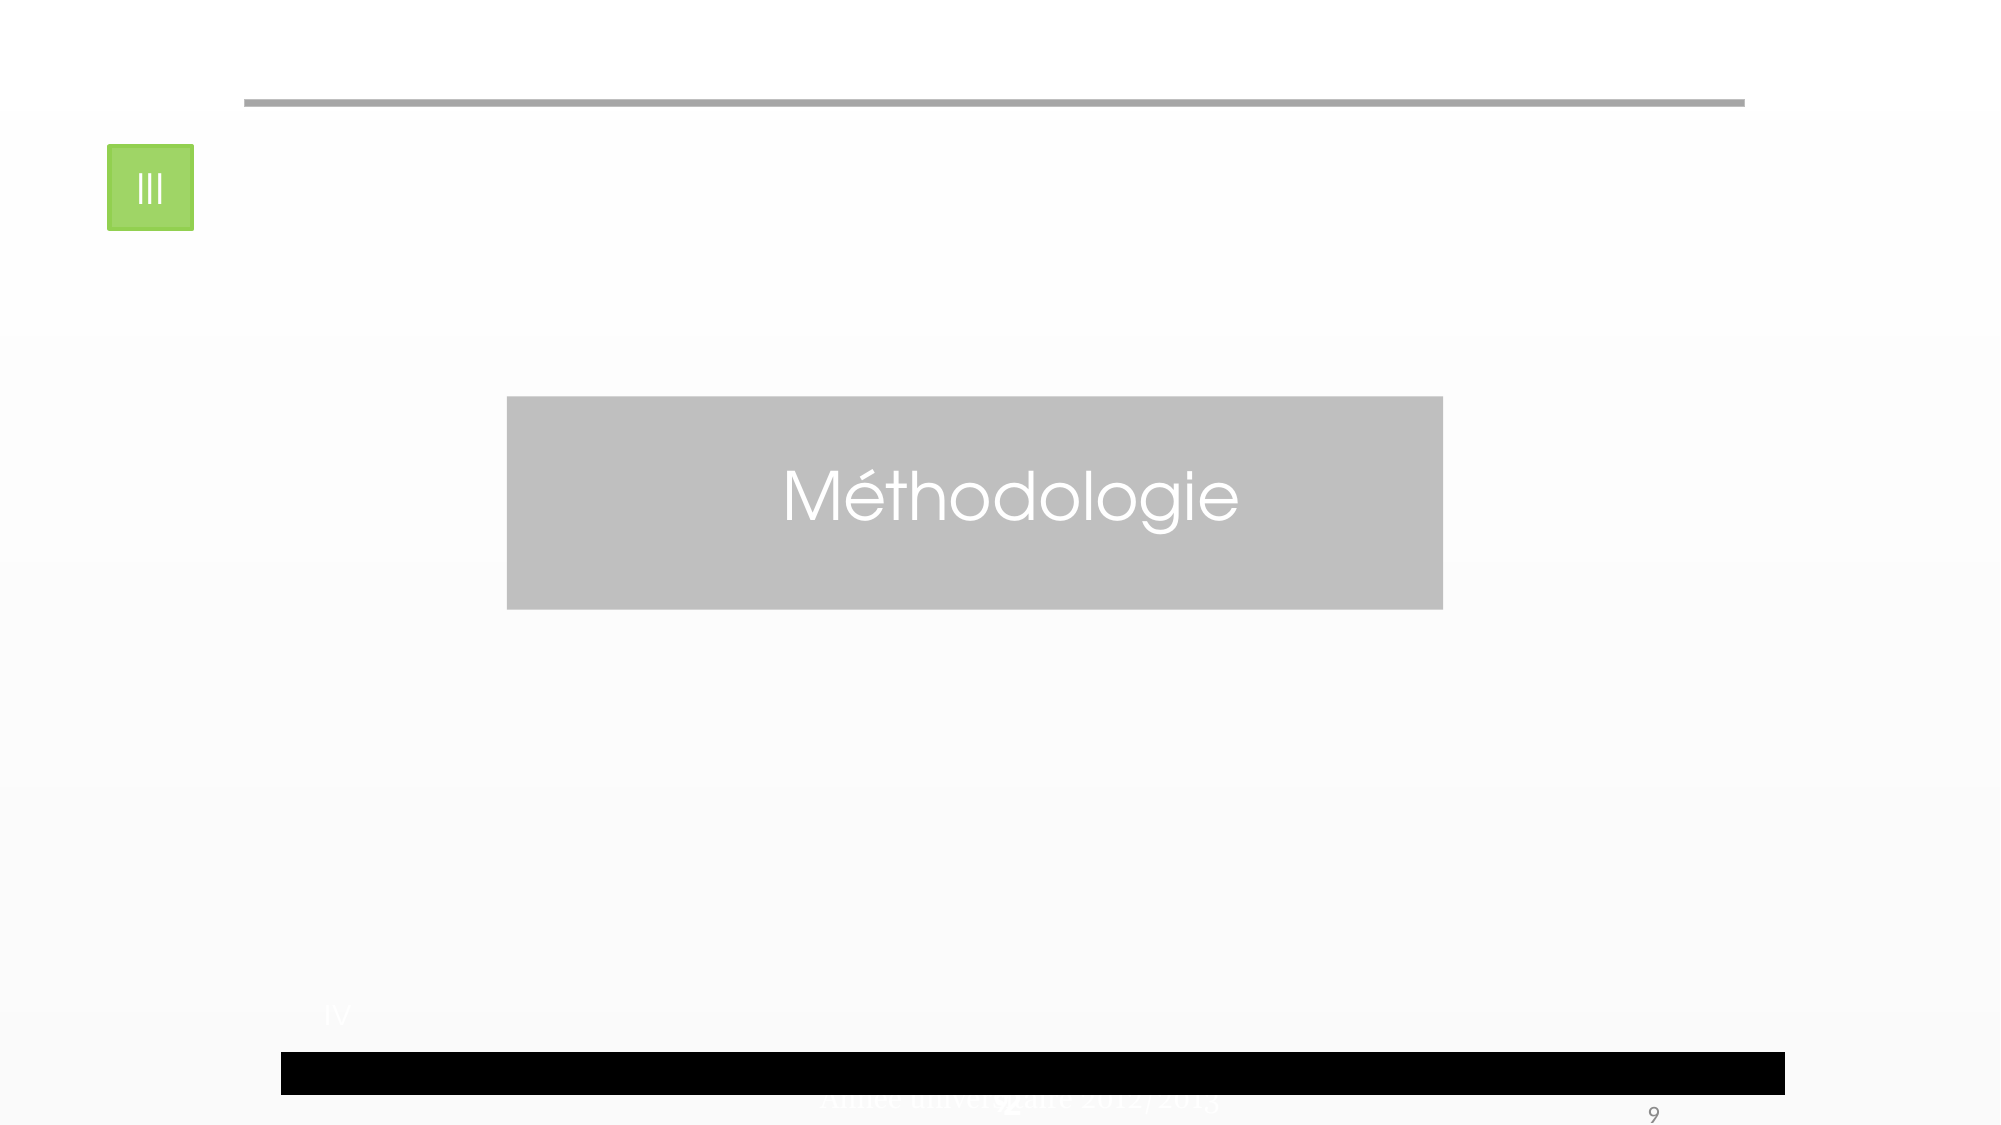

III

Méthodologie
IV

2
9
Année universitaire 2012/2013
9